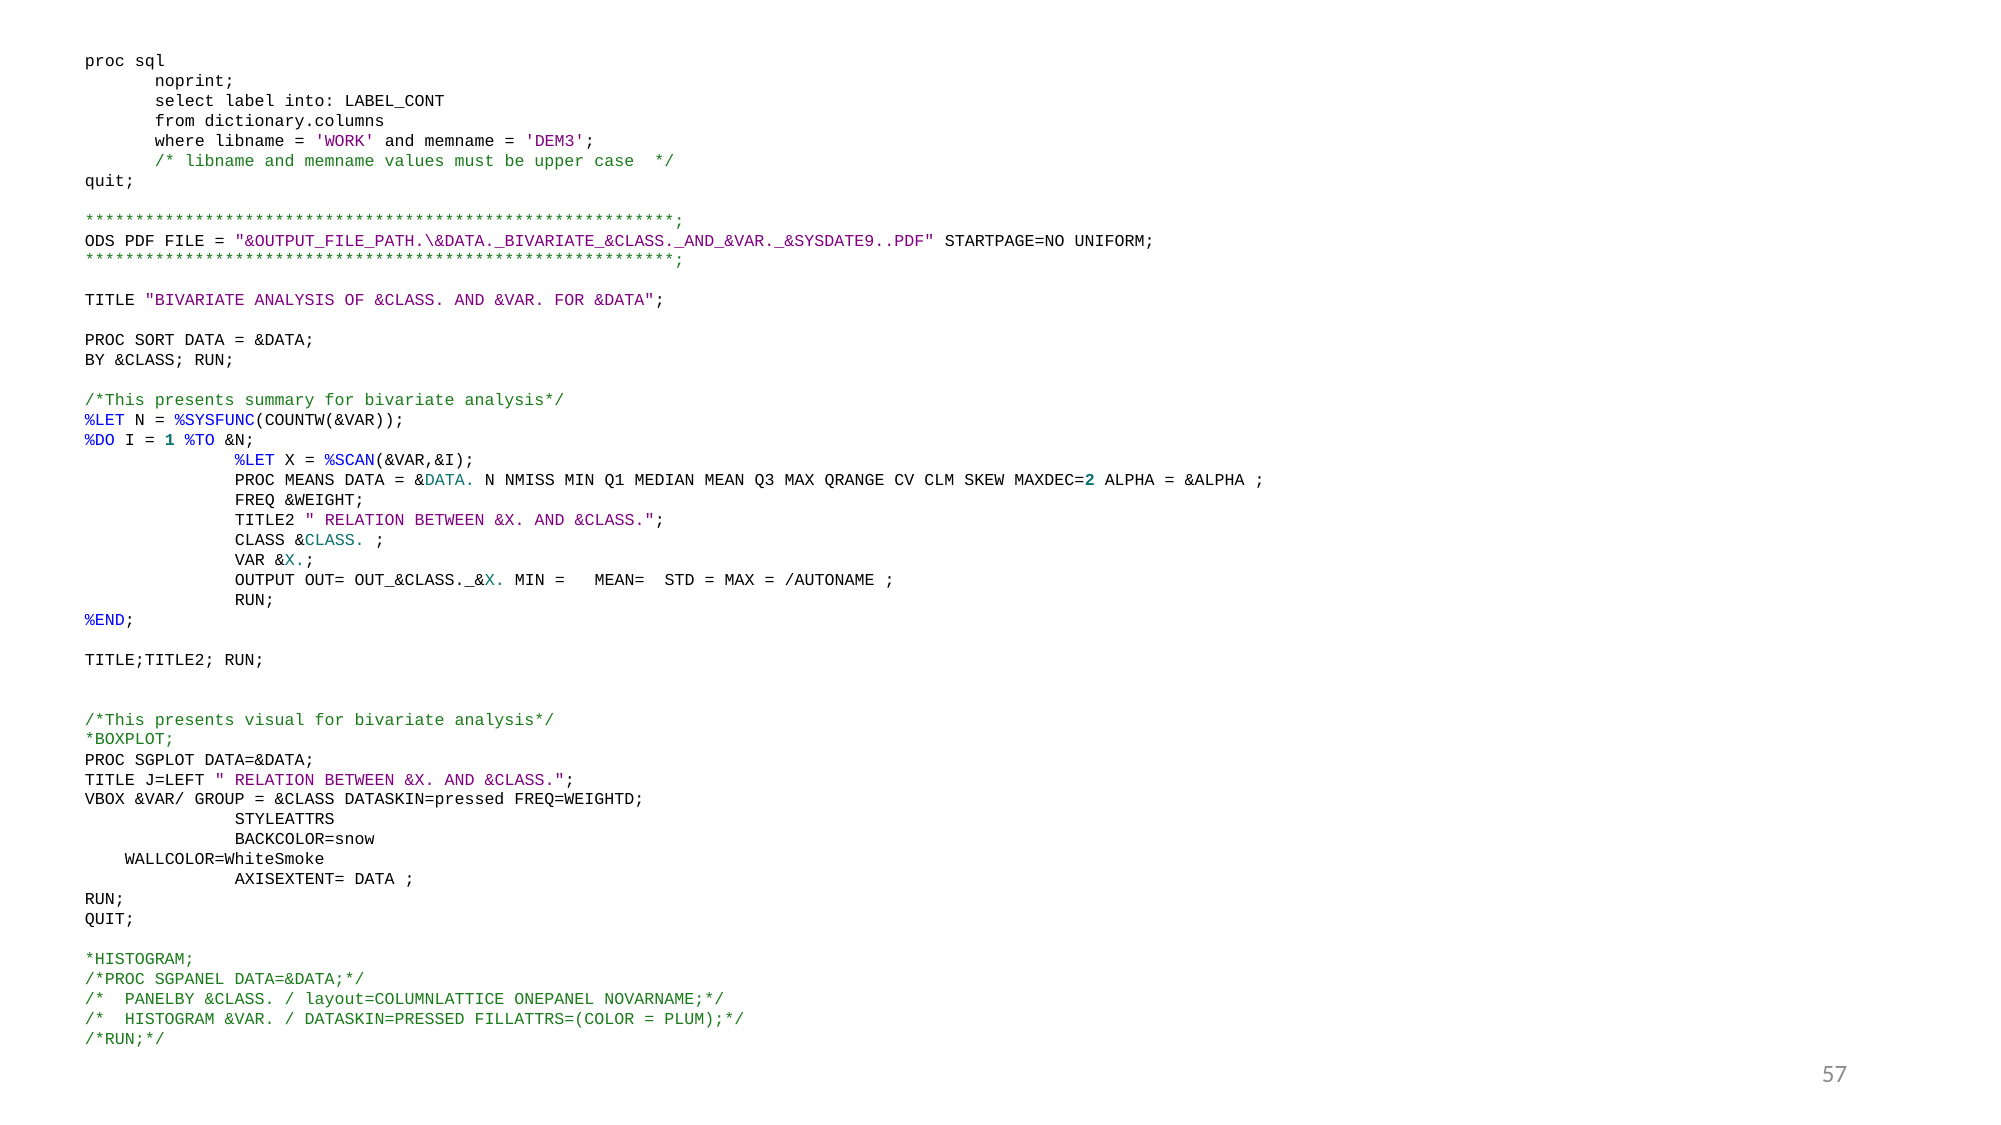

proc sql
       noprint;
       select label into: LABEL_CONT
       from dictionary.columns
       where libname = 'WORK' and memname = 'DEM3';
       /* libname and memname values must be upper case  */
quit;

***********************************************************;
ODS PDF FILE = "&OUTPUT_FILE_PATH.\&DATA._BIVARIATE_&CLASS._AND_&VAR._&SYSDATE9..PDF" STARTPAGE=NO UNIFORM;
***********************************************************;

TITLE "BIVARIATE ANALYSIS OF &CLASS. AND &VAR. FOR &DATA";

PROC SORT DATA = &DATA;
BY &CLASS; RUN;

/*This presents summary for bivariate analysis*/
%LET N = %SYSFUNC(COUNTW(&VAR));
%DO I = 1 %TO &N;
	%LET X = %SCAN(&VAR,&I);
	PROC MEANS DATA = &DATA. N NMISS MIN Q1 MEDIAN MEAN Q3 MAX QRANGE CV CLM SKEW MAXDEC=2 ALPHA = &ALPHA ;
	FREQ &WEIGHT;
	TITLE2 " RELATION BETWEEN &X. AND &CLASS.";
	CLASS &CLASS. ;
	VAR &X.;
	OUTPUT OUT= OUT_&CLASS._&X. MIN =   MEAN=  STD = MAX = /AUTONAME ;
	RUN;
%END;

TITLE;TITLE2; RUN;

/*This presents visual for bivariate analysis*/
*BOXPLOT;
PROC SGPLOT DATA=&DATA;
TITLE J=LEFT " RELATION BETWEEN &X. AND &CLASS.";
VBOX &VAR/ GROUP = &CLASS DATASKIN=pressed FREQ=WEIGHTD;
 	STYLEATTRS
	BACKCOLOR=snow
    WALLCOLOR=WhiteSmoke
	AXISEXTENT= DATA ;
RUN;
QUIT;

*HISTOGRAM;
/*PROC SGPANEL DATA=&DATA;*/
/*  PANELBY &CLASS. / layout=COLUMNLATTICE ONEPANEL NOVARNAME;*/
/*  HISTOGRAM &VAR. / DATASKIN=PRESSED FILLATTRS=(COLOR = PLUM);*/
/*RUN;*/

57